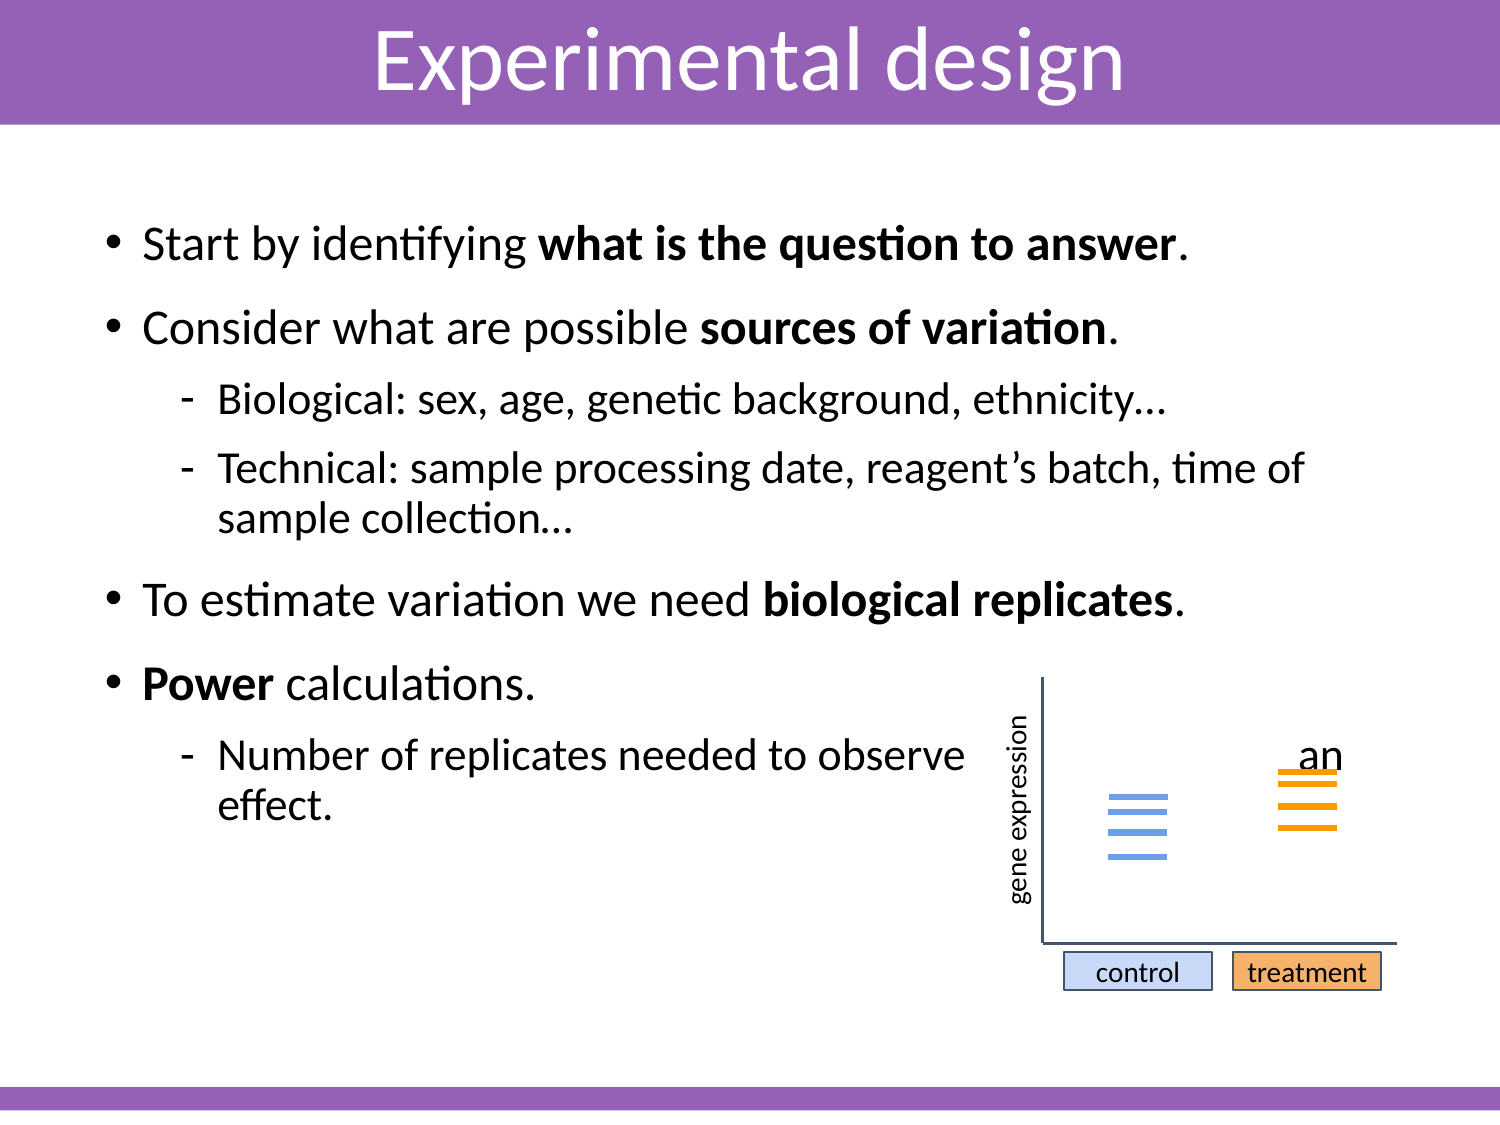

Experimental design
Start by identifying what is the question to answer.
Consider what are possible sources of variation.
Biological: sex, age, genetic background, ethnicity…
Technical: sample processing date, reagent’s batch, time of sample collection…
To estimate variation we need biological replicates.
Power calculations.
Number of replicates needed to observe			   an effect.

gene expression
control
treatment